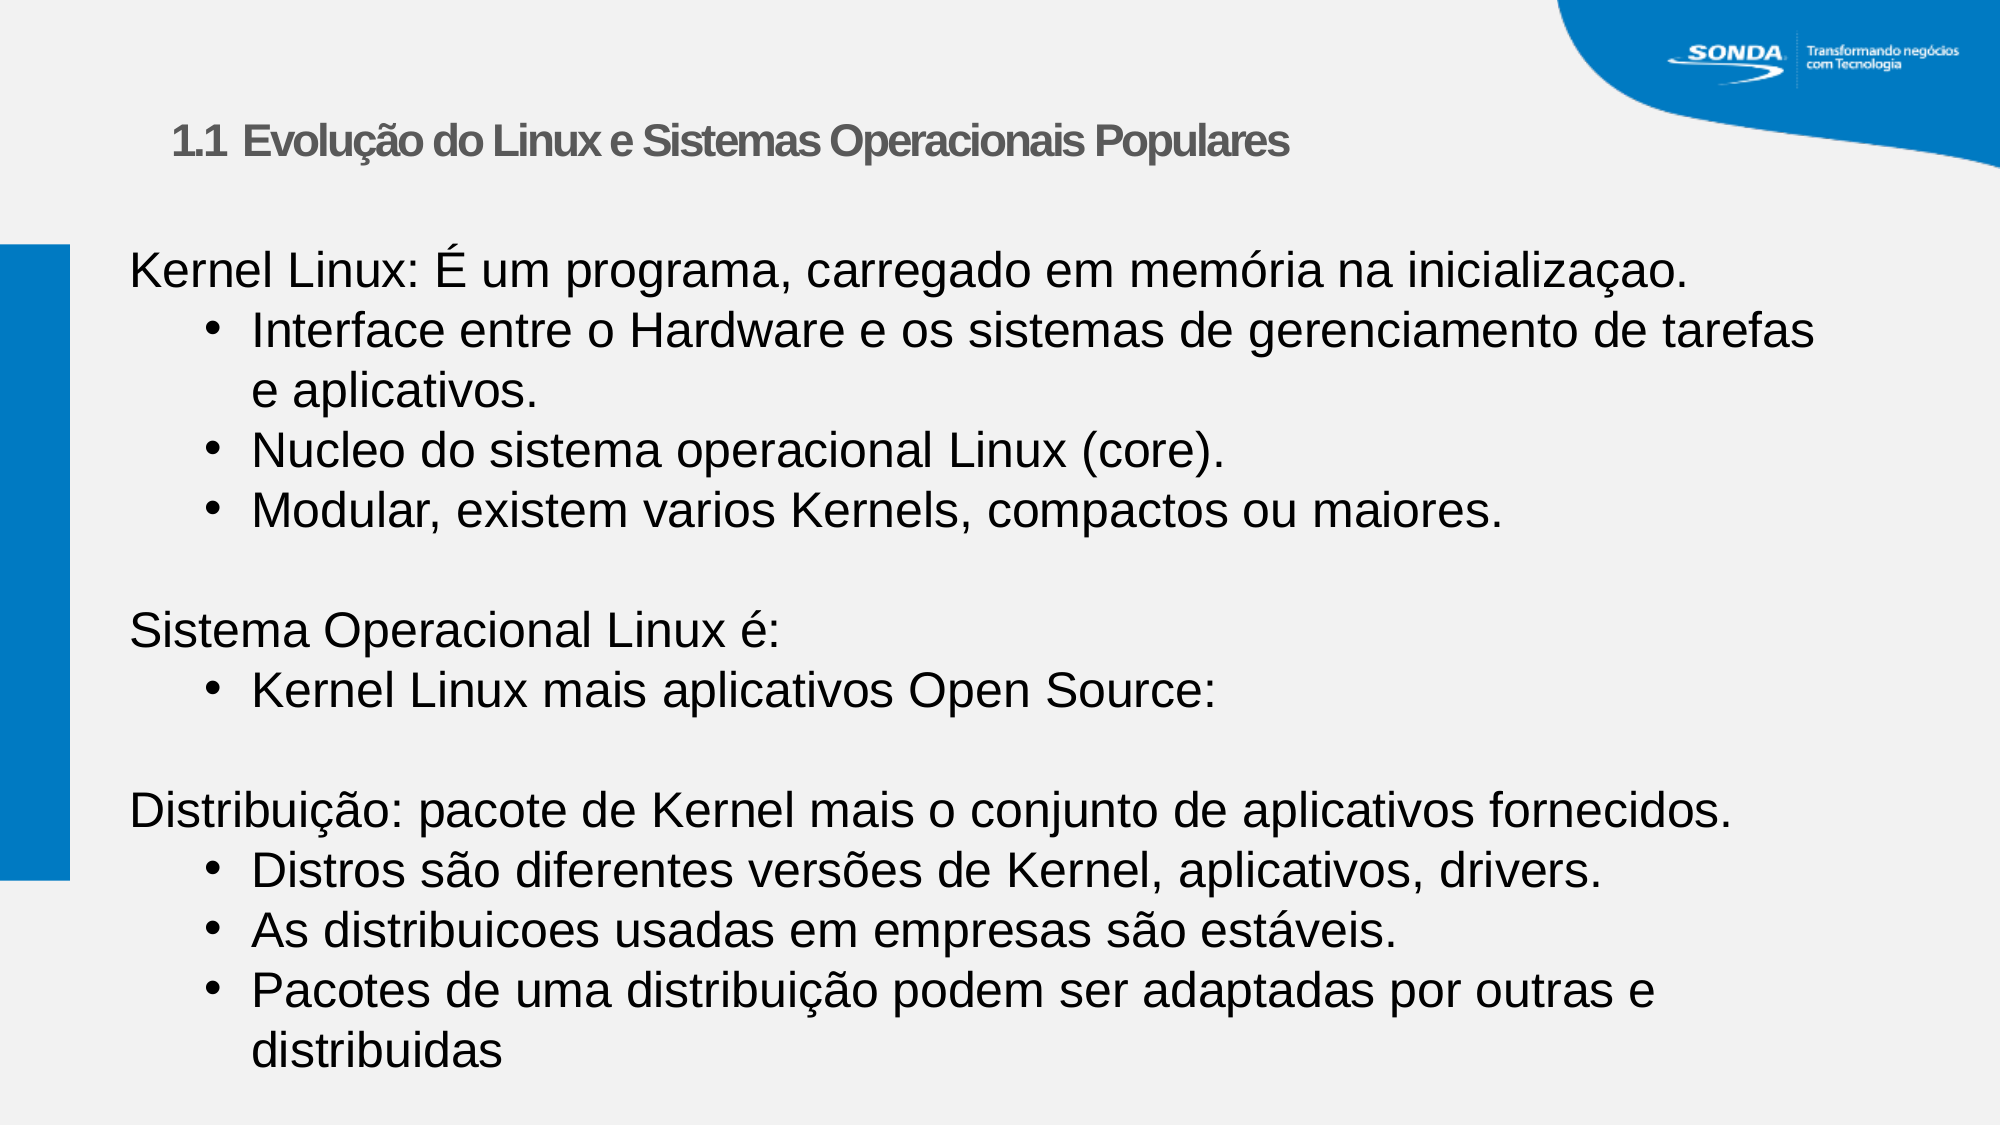

1.1 Evolução do Linux e Sistemas Operacionais Populares

Kernel Linux: É um programa, carregado em memória na inicializaçao.
Interface entre o Hardware e os sistemas de gerenciamento de tarefas e aplicativos.
Nucleo do sistema operacional Linux (core).
Modular, existem varios Kernels, compactos ou maiores.

Sistema Operacional Linux é:
Kernel Linux mais aplicativos Open Source:

Distribuição: pacote de Kernel mais o conjunto de aplicativos fornecidos.
Distros são diferentes versões de Kernel, aplicativos, drivers.
As distribuicoes usadas em empresas são estáveis.
Pacotes de uma distribuição podem ser adaptadas por outras e distribuidas